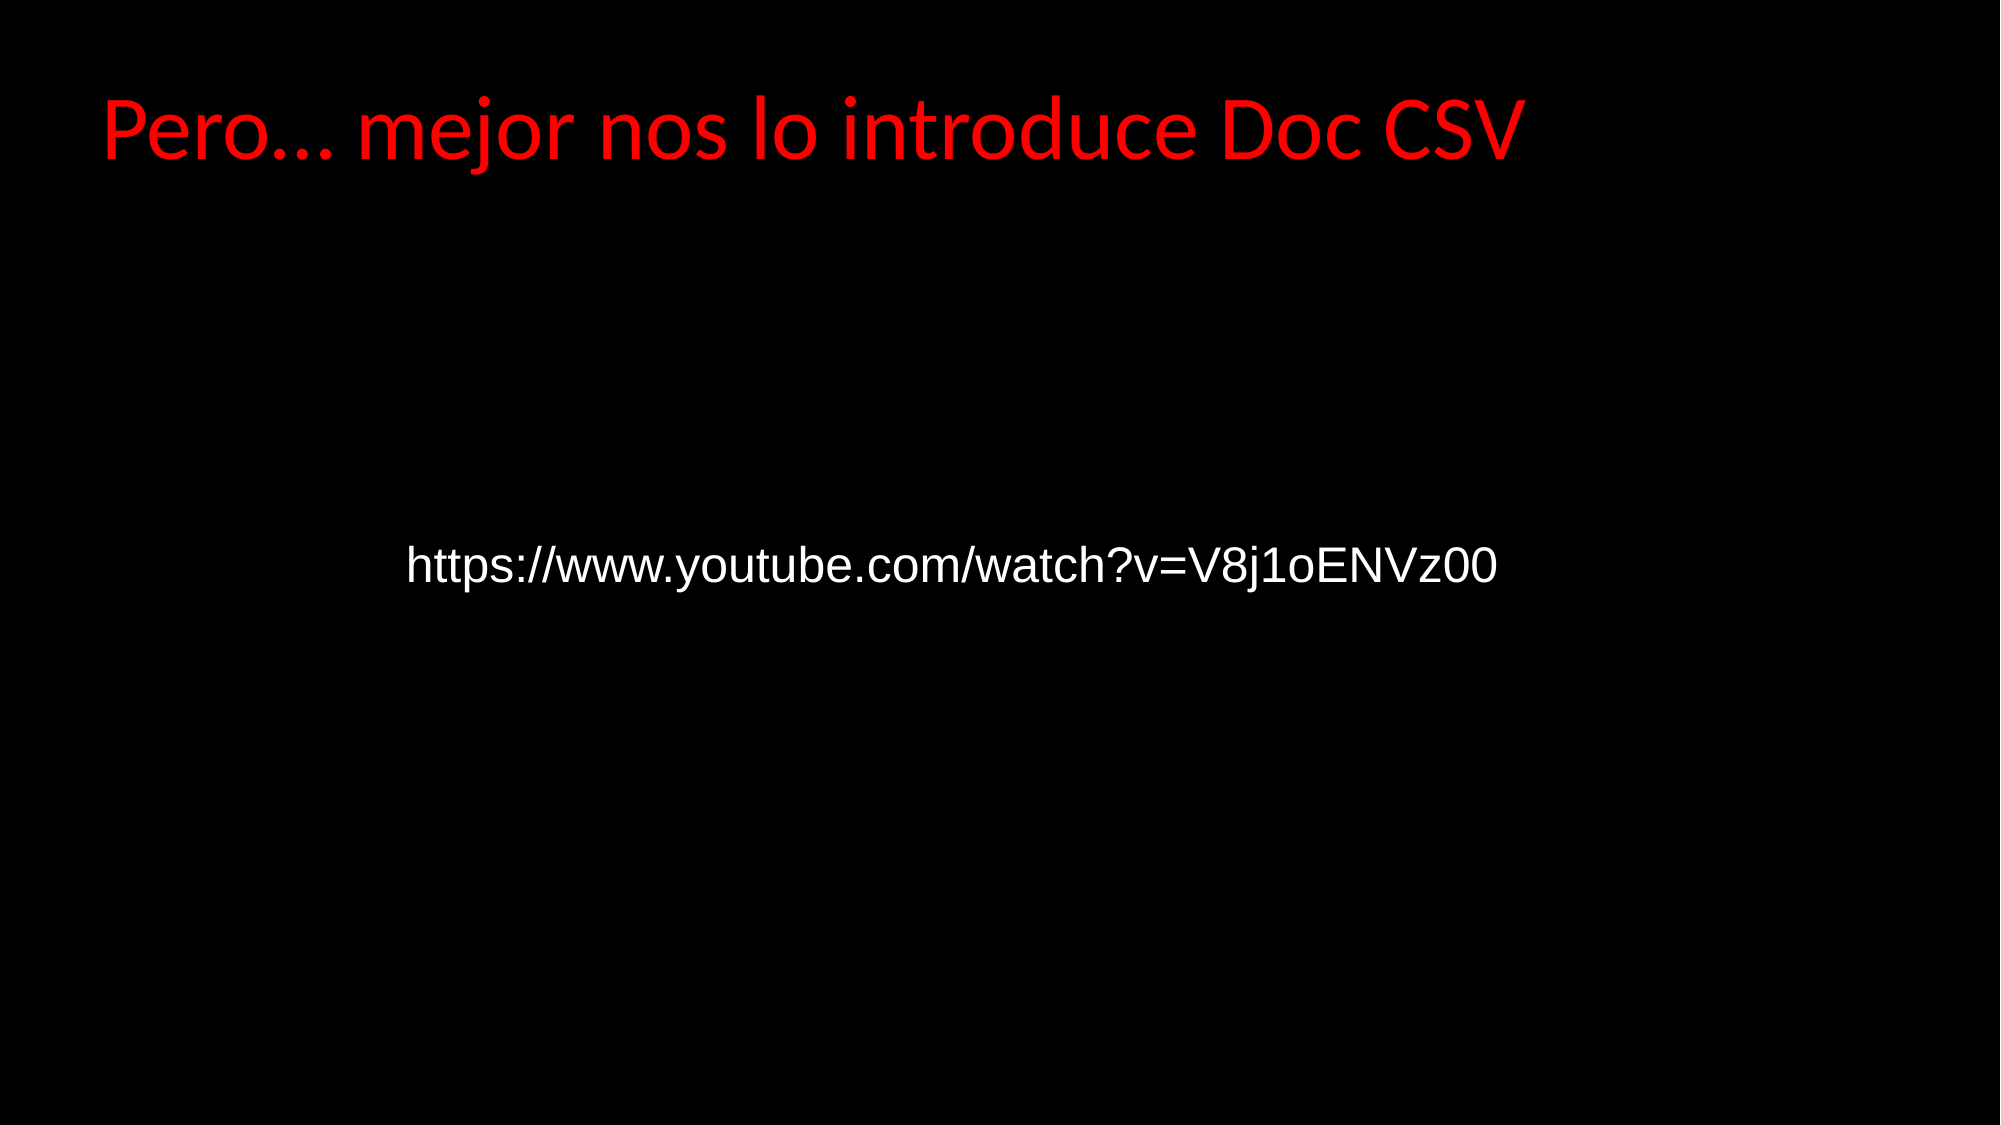

Pero… mejor nos lo introduce Doc CSV
https://www.youtube.com/watch?v=V8j1oENVz00